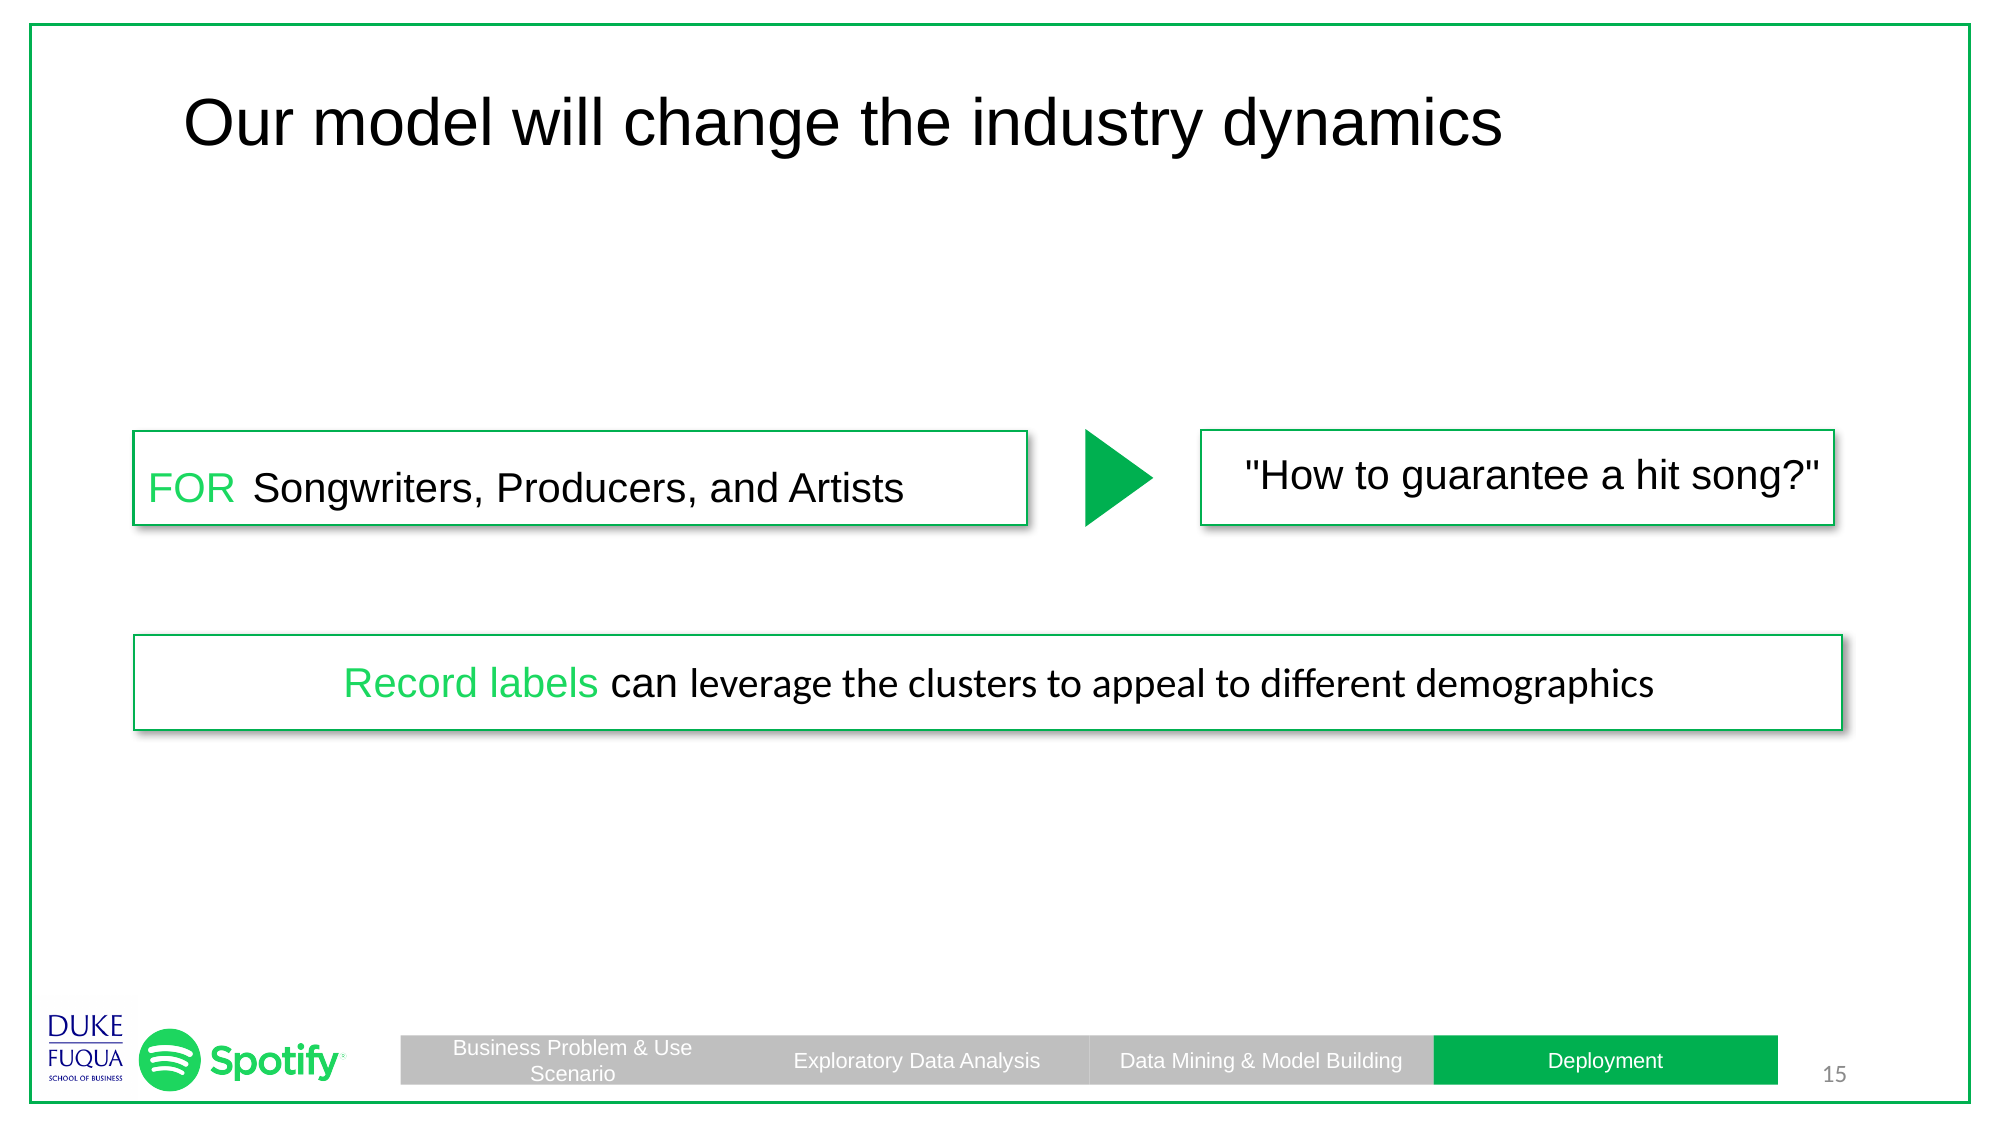

# Our model will change the industry dynamics

"How to guarantee a hit song?"

FOR Songwriters, Producers, and Artists

Record labels can leverage the clusters to appeal to different demographics
15